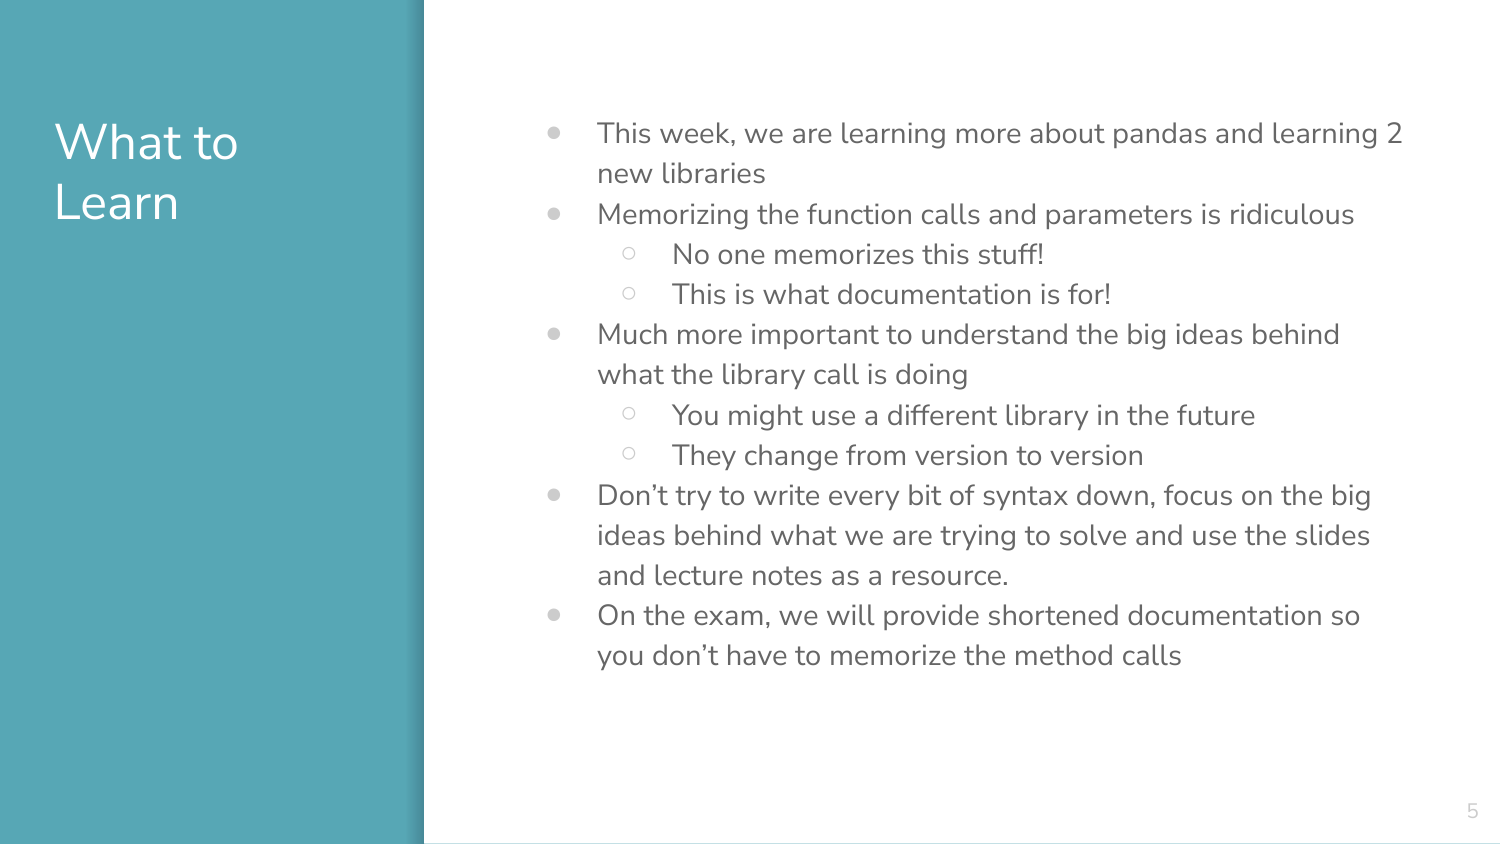

# What to Learn
This week, we are learning more about pandas and learning 2 new libraries
Memorizing the function calls and parameters is ridiculous
No one memorizes this stuff!
This is what documentation is for!
Much more important to understand the big ideas behind what the library call is doing
You might use a different library in the future
They change from version to version
Don’t try to write every bit of syntax down, focus on the big ideas behind what we are trying to solve and use the slides and lecture notes as a resource.
On the exam, we will provide shortened documentation so you don’t have to memorize the method calls
5